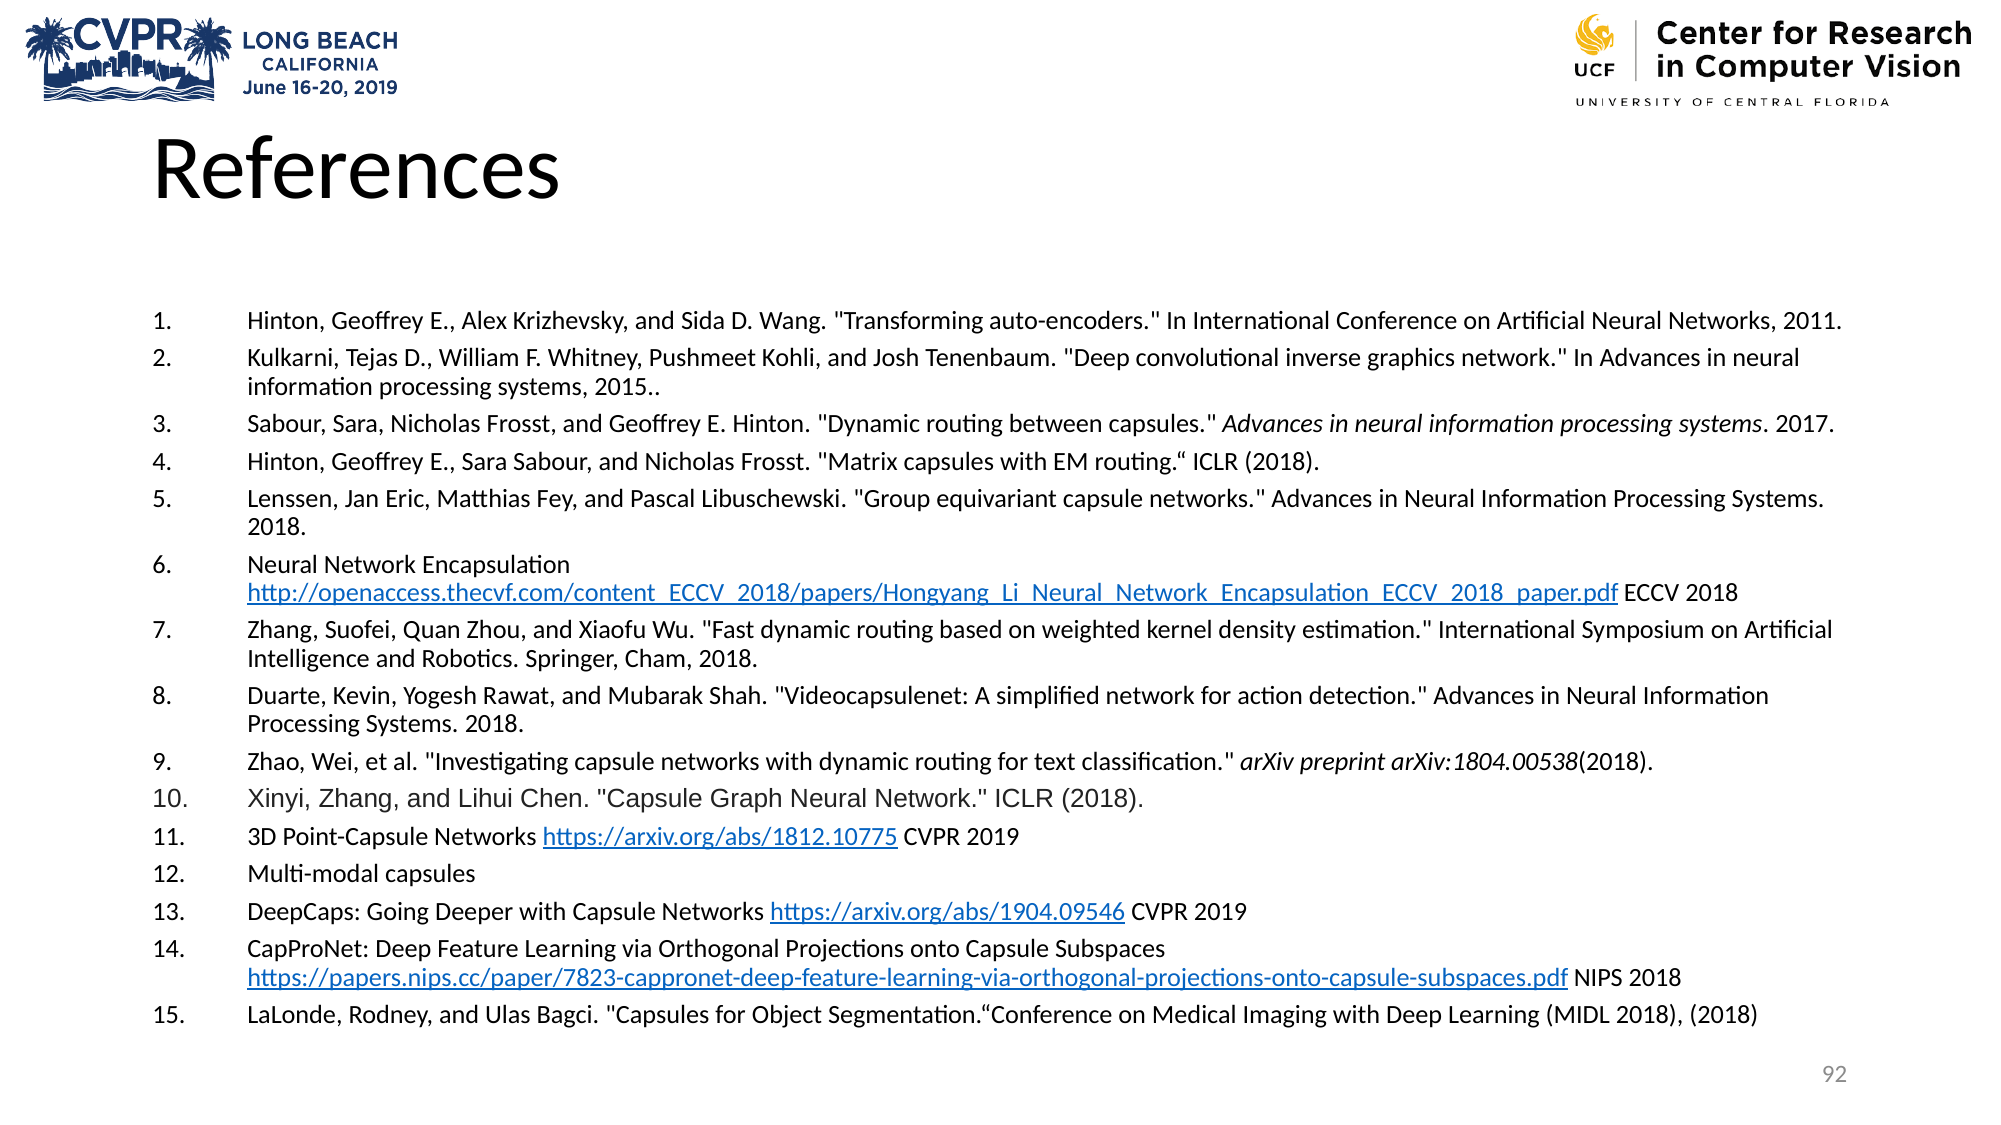

# References
Hinton, Geoffrey E., Alex Krizhevsky, and Sida D. Wang. "Transforming auto-encoders." In International Conference on Artificial Neural Networks, 2011.
Kulkarni, Tejas D., William F. Whitney, Pushmeet Kohli, and Josh Tenenbaum. "Deep convolutional inverse graphics network." In Advances in neural information processing systems, 2015..
Sabour, Sara, Nicholas Frosst, and Geoffrey E. Hinton. "Dynamic routing between capsules." Advances in neural information processing systems. 2017.
Hinton, Geoffrey E., Sara Sabour, and Nicholas Frosst. "Matrix capsules with EM routing.“ ICLR (2018).
Lenssen, Jan Eric, Matthias Fey, and Pascal Libuschewski. "Group equivariant capsule networks." Advances in Neural Information Processing Systems. 2018.
Neural Network Encapsulation http://openaccess.thecvf.com/content_ECCV_2018/papers/Hongyang_Li_Neural_Network_Encapsulation_ECCV_2018_paper.pdf ECCV 2018
Zhang, Suofei, Quan Zhou, and Xiaofu Wu. "Fast dynamic routing based on weighted kernel density estimation." International Symposium on Artificial Intelligence and Robotics. Springer, Cham, 2018.
Duarte, Kevin, Yogesh Rawat, and Mubarak Shah. "Videocapsulenet: A simplified network for action detection." Advances in Neural Information Processing Systems. 2018.
Zhao, Wei, et al. "Investigating capsule networks with dynamic routing for text classification." arXiv preprint arXiv:1804.00538(2018).
Xinyi, Zhang, and Lihui Chen. "Capsule Graph Neural Network." ICLR (2018).
3D Point-Capsule Networks https://arxiv.org/abs/1812.10775 CVPR 2019
Multi-modal capsules
DeepCaps: Going Deeper with Capsule Networks https://arxiv.org/abs/1904.09546 CVPR 2019
CapProNet: Deep Feature Learning via Orthogonal Projections onto Capsule Subspaces https://papers.nips.cc/paper/7823-cappronet-deep-feature-learning-via-orthogonal-projections-onto-capsule-subspaces.pdf NIPS 2018
LaLonde, Rodney, and Ulas Bagci. "Capsules for Object Segmentation.“Conference on Medical Imaging with Deep Learning (MIDL 2018), (2018)
92